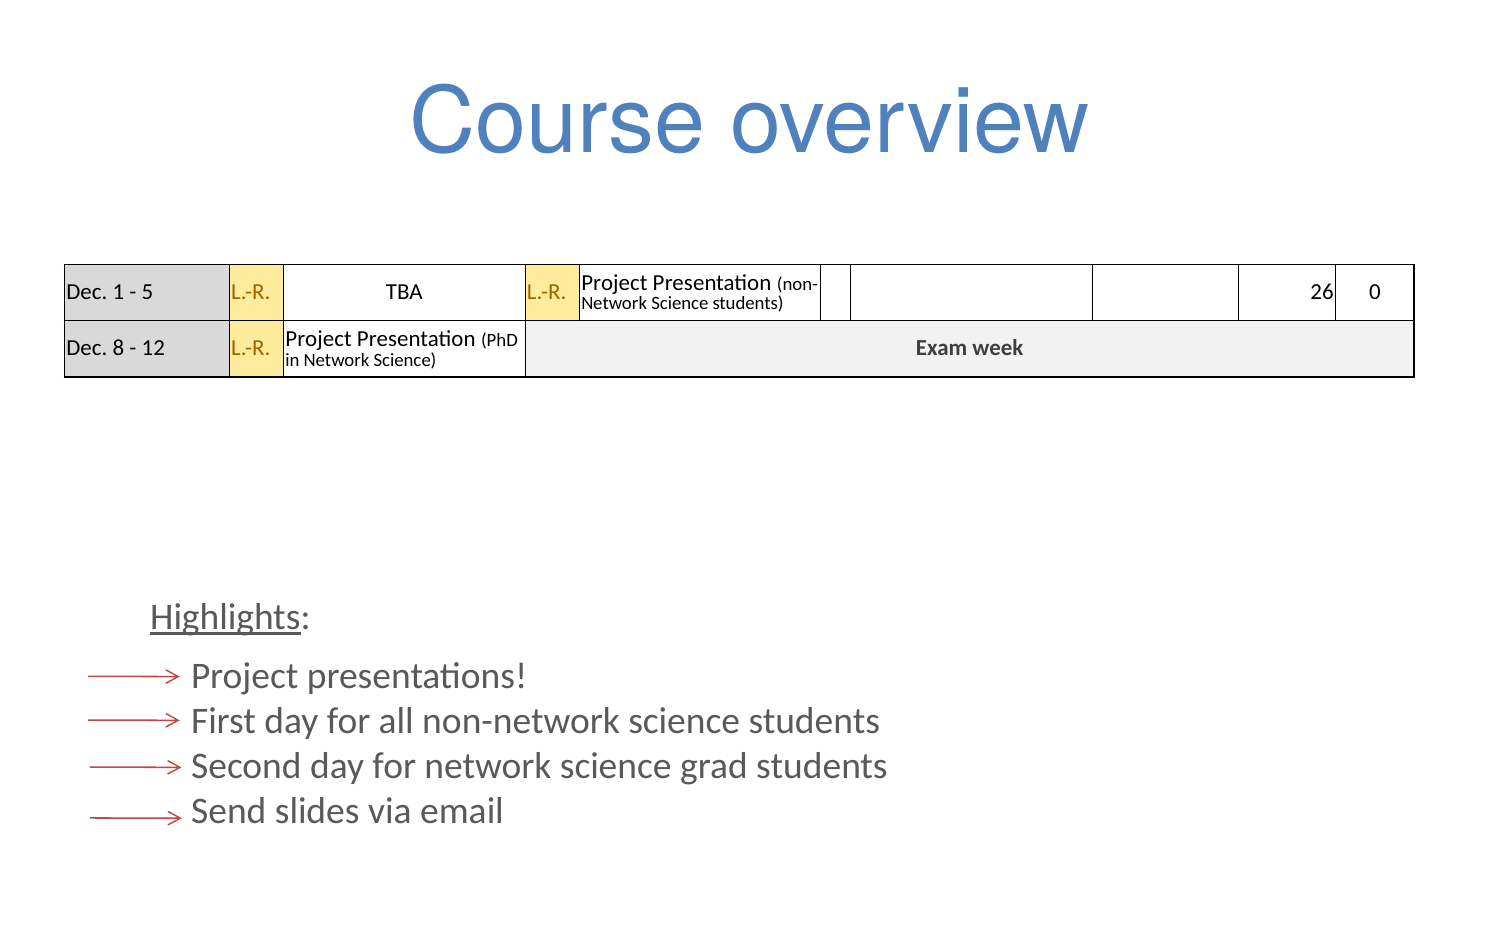

# Course overview
| Dec. 1 - 5 | L.-R. | TBA | L.-R. | Project Presentation (non-Network Science students) |  |  |  | 26 | 0 |
| --- | --- | --- | --- | --- | --- | --- | --- | --- | --- |
| Dec. 8 - 12 | L.-R. | Project Presentation (PhD in Network Science) | Exam week |  |  |  |  |  |  |
Highlights:
Project presentations!
First day for all non-network science students
Second day for network science grad students
Send slides via email